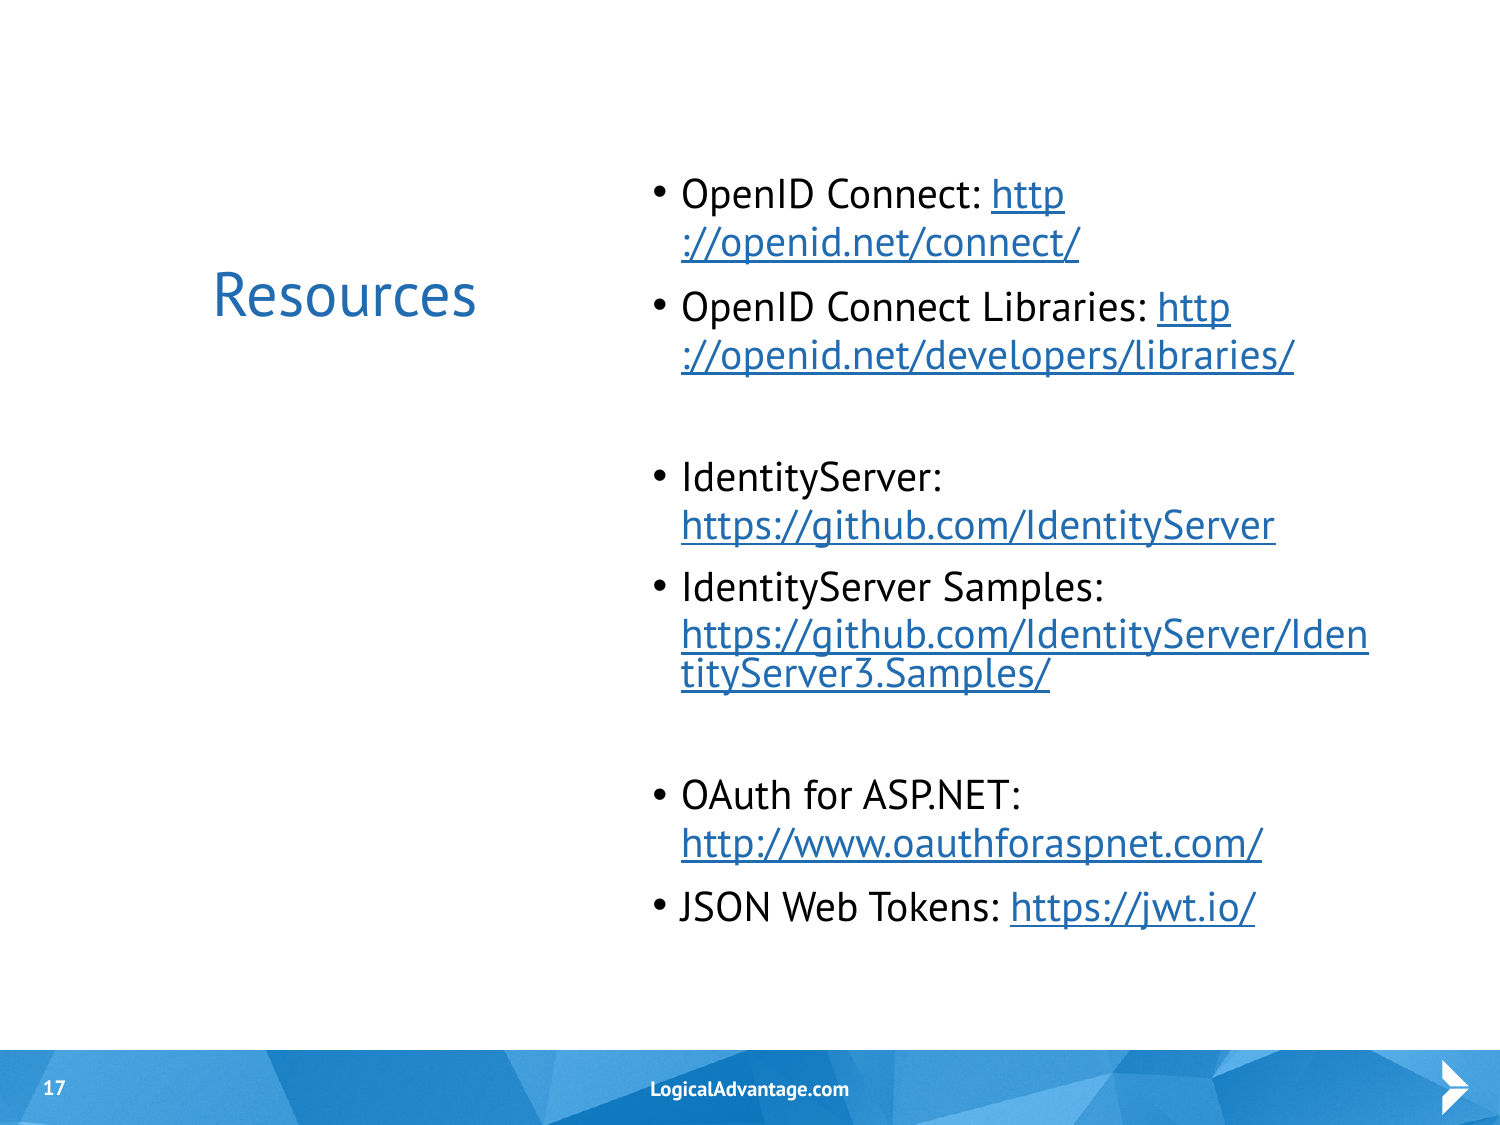

# Resources
OpenID Connect: http://openid.net/connect/
OpenID Connect Libraries: http://openid.net/developers/libraries/

IdentityServer: https://github.com/IdentityServer
IdentityServer Samples: https://github.com/IdentityServer/IdentityServer3.Samples/

OAuth for ASP.NET: http://www.oauthforaspnet.com/
JSON Web Tokens: https://jwt.io/

17
LogicalAdvantage.com